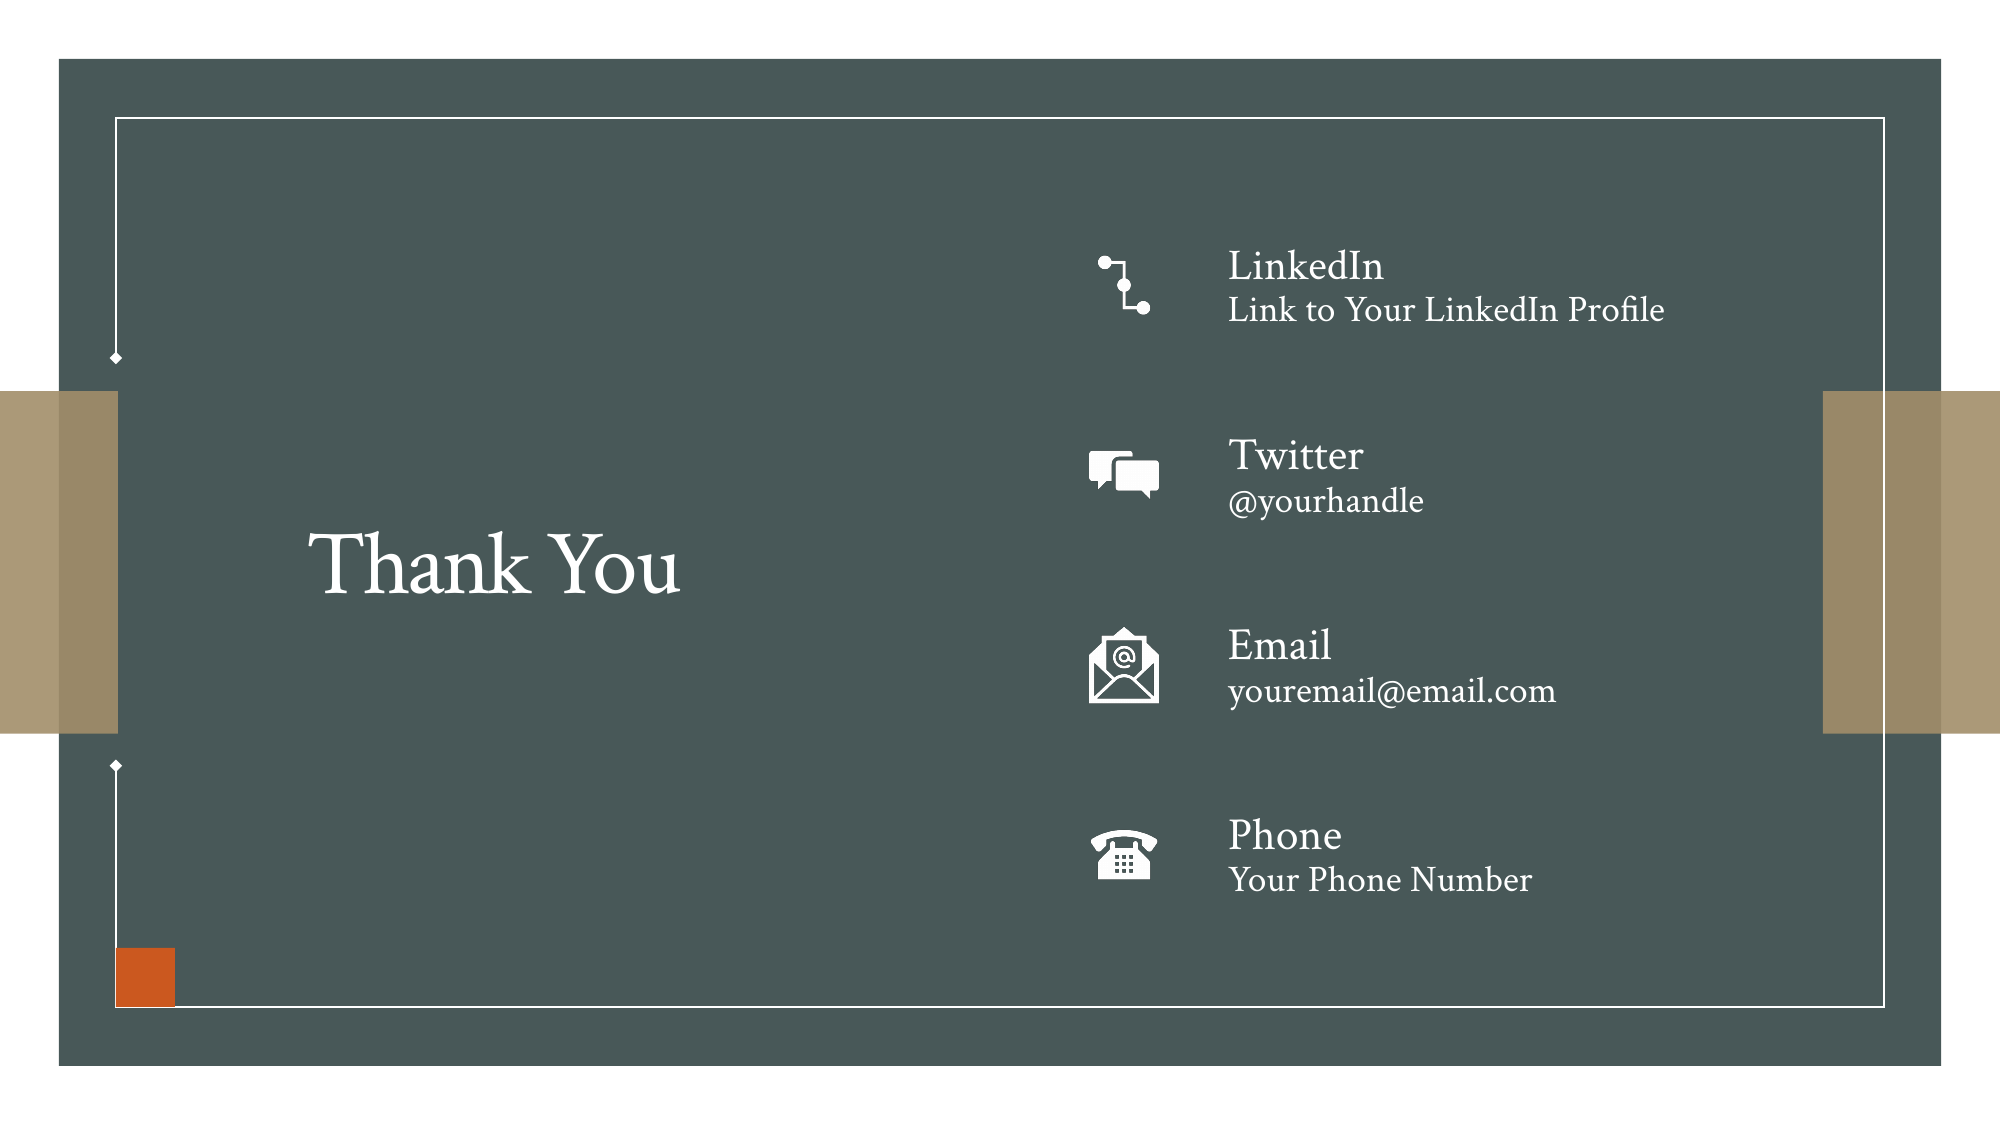

LinkedIn
Link to Your LinkedIn Profile
Twitter
@yourhandle
Email
youremail@email.com
Phone
Your Phone Number
# Thank You